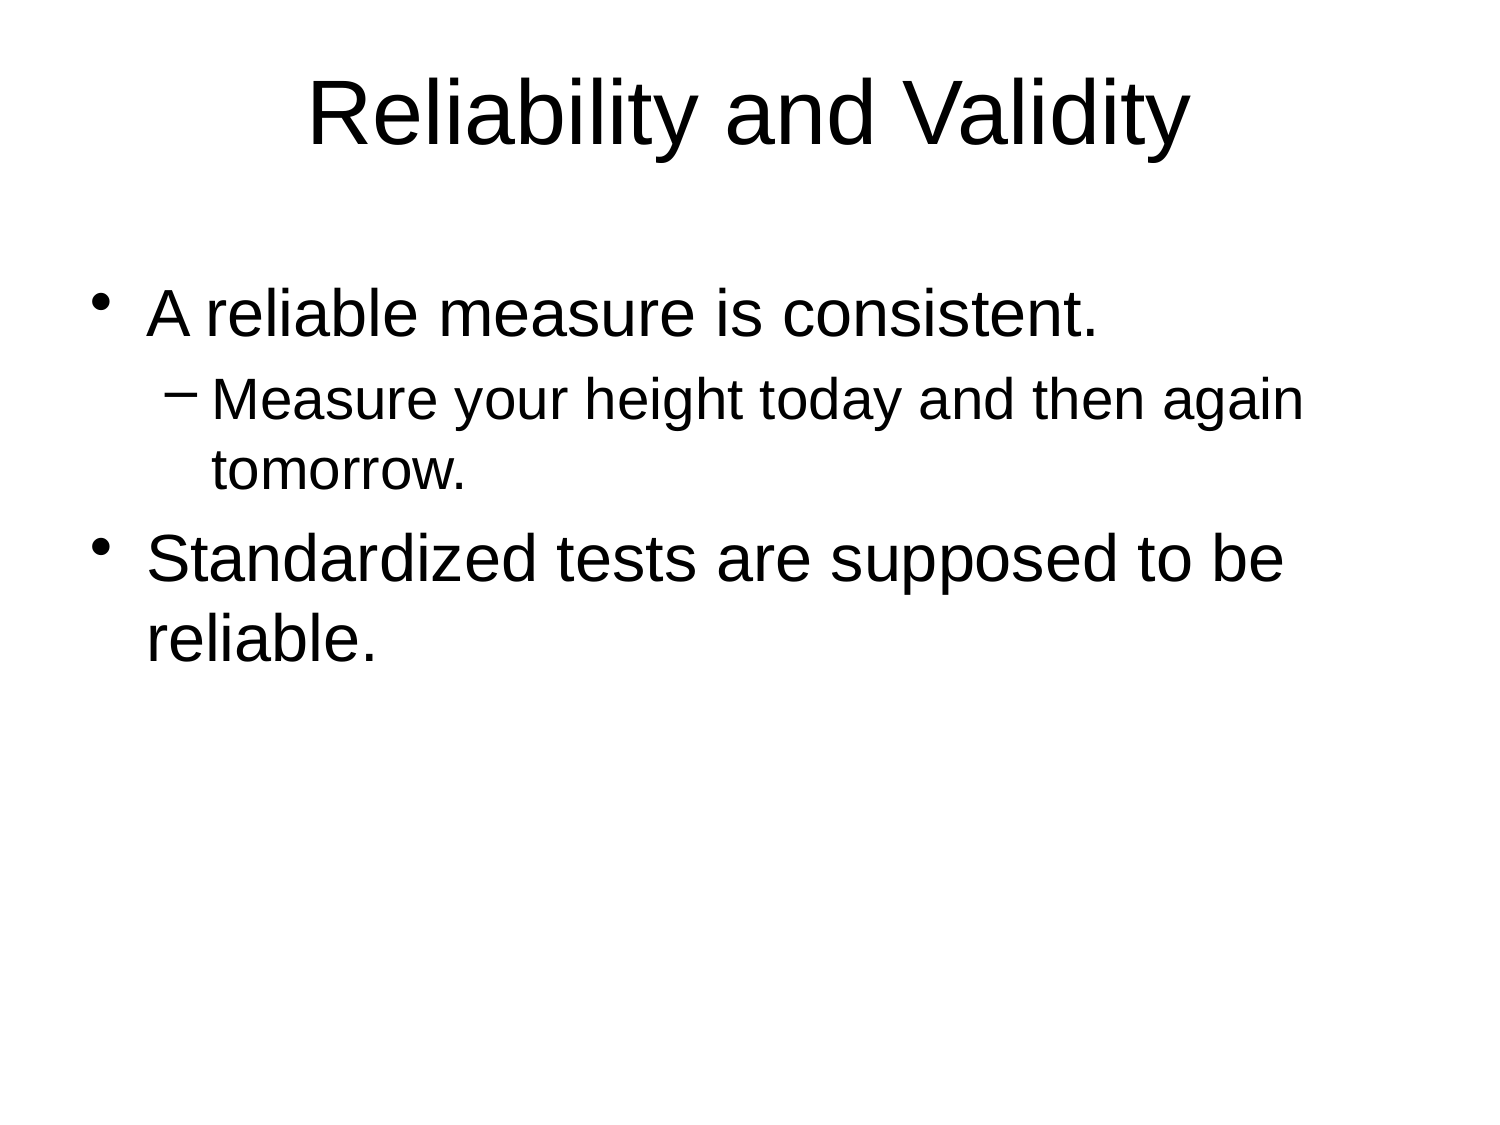

# Reliability and Validity
A reliable measure is consistent.
Measure your height today and then again tomorrow.
Standardized tests are supposed to be reliable.